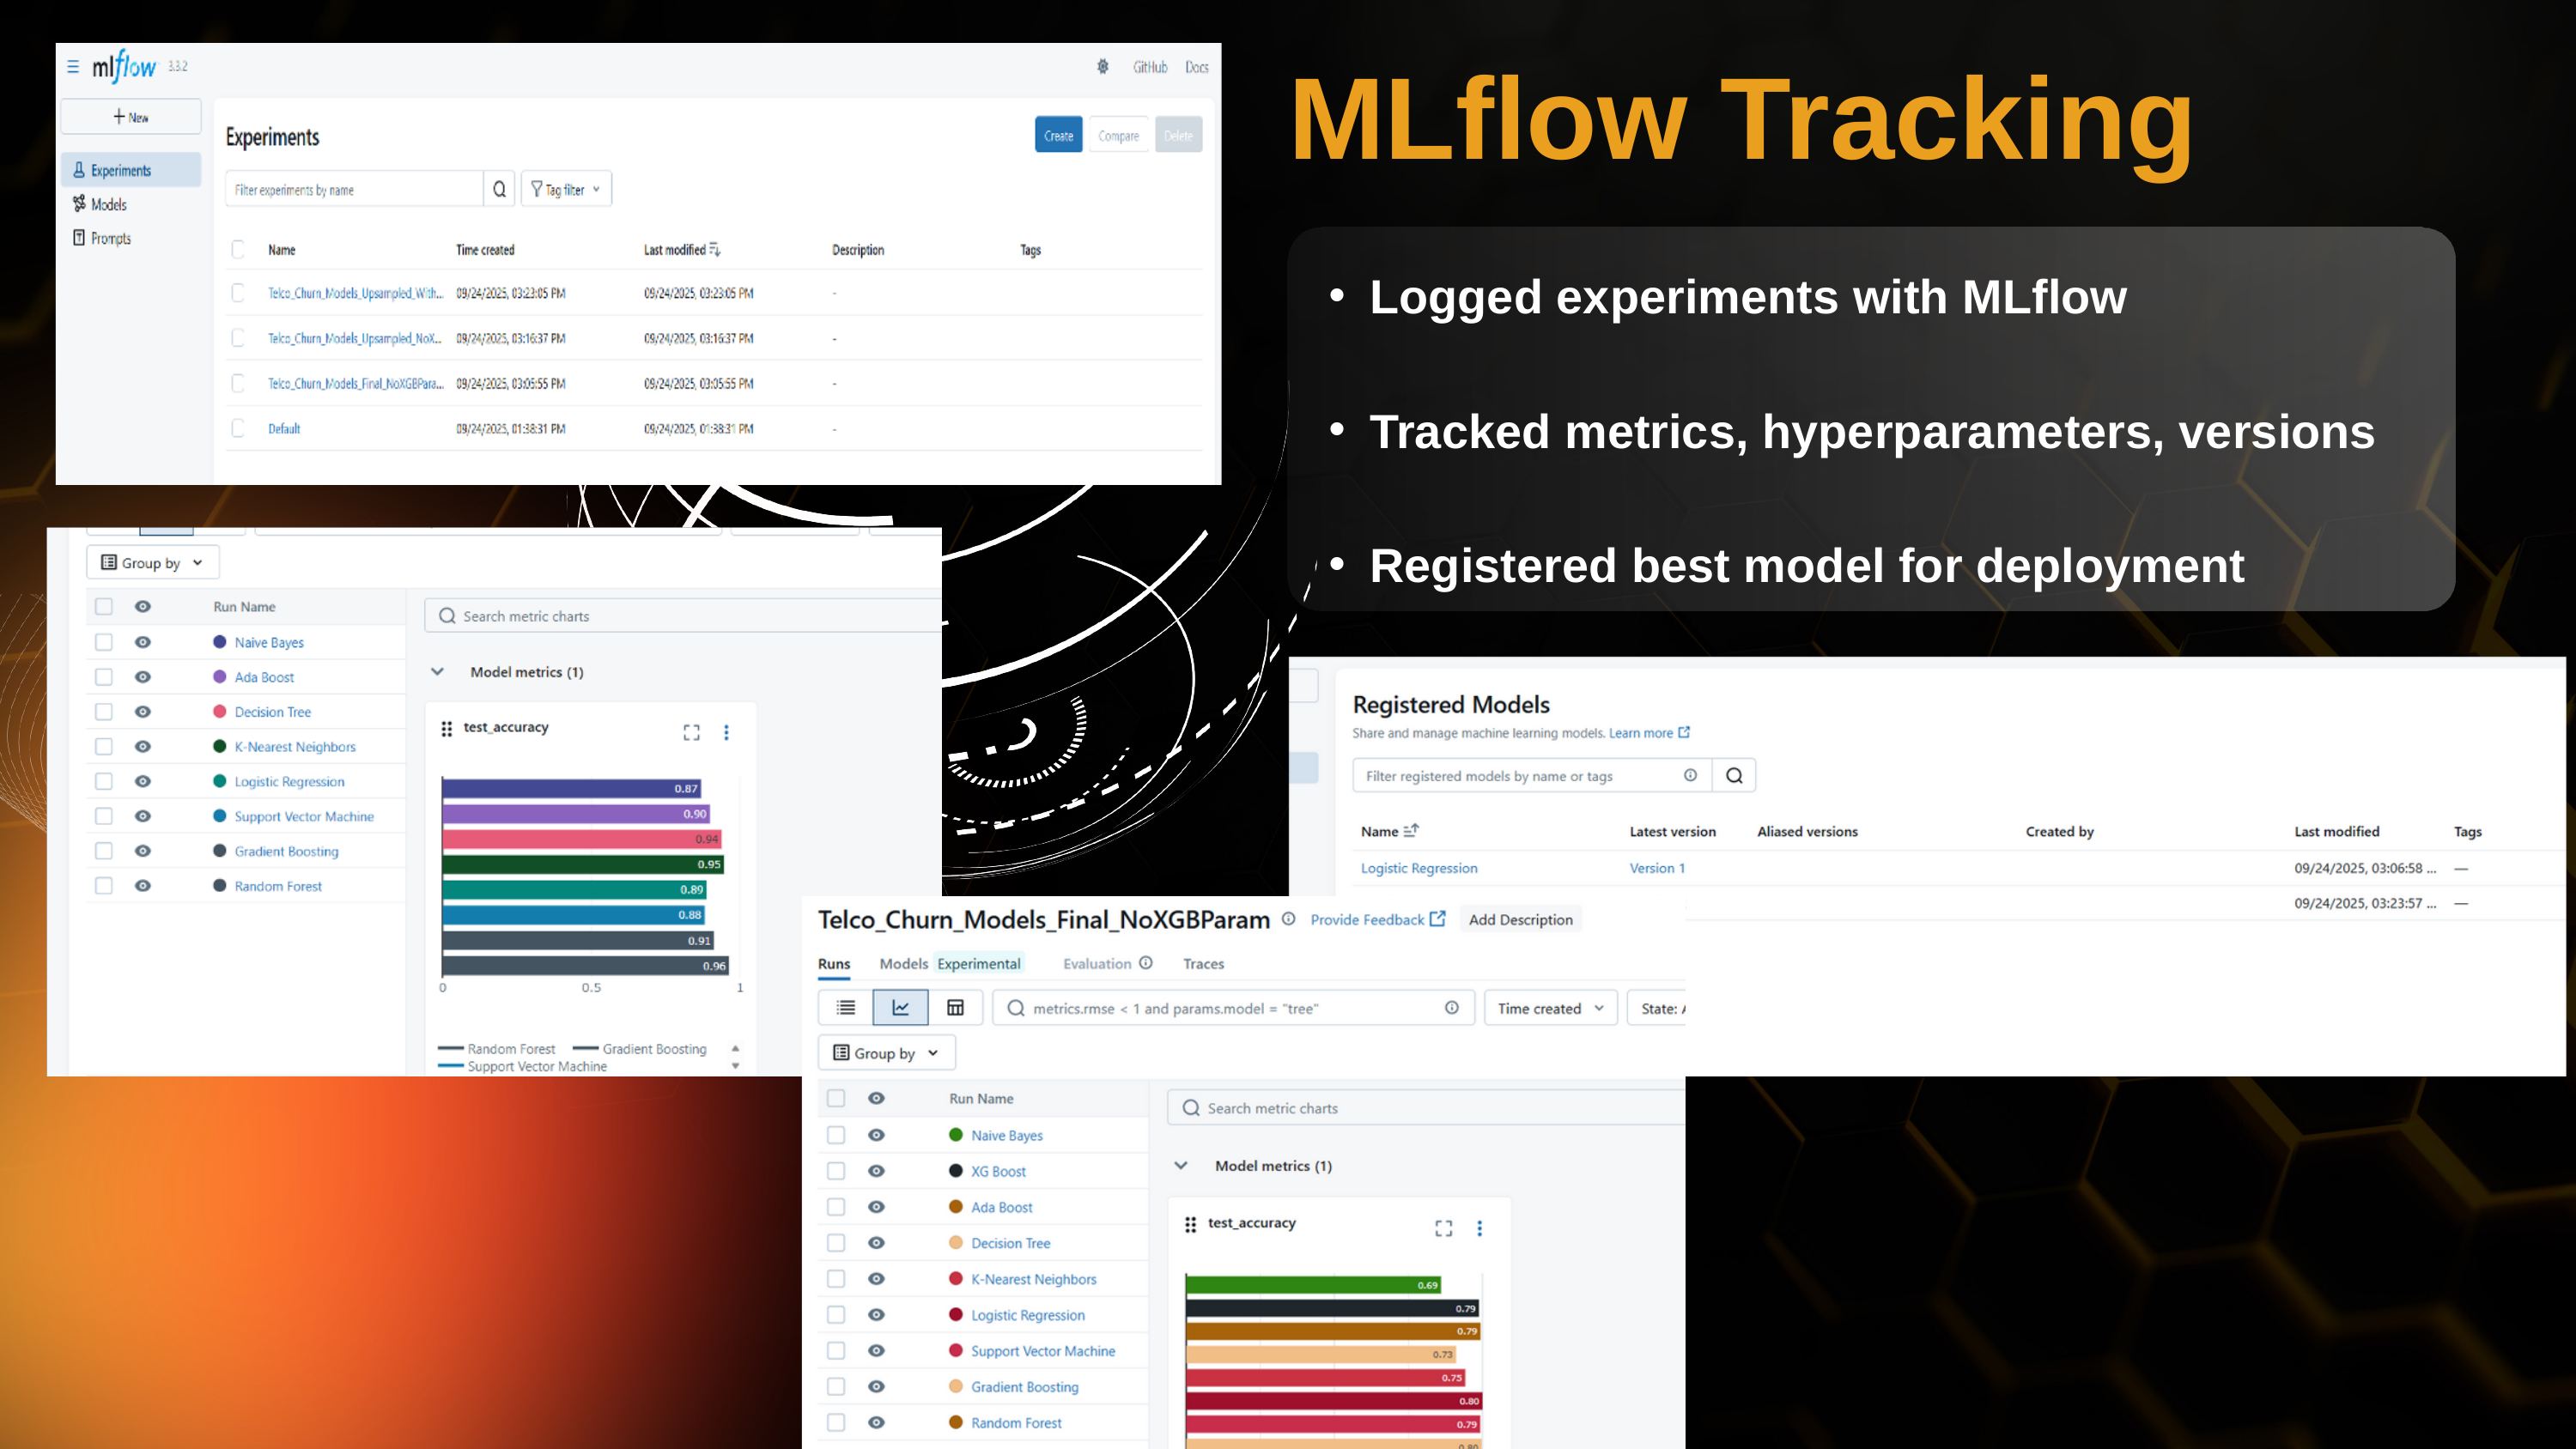

MLflow Tracking

Logged experiments with MLflow

Tracked metrics, hyperparameters, versions

Registered best model for deployment